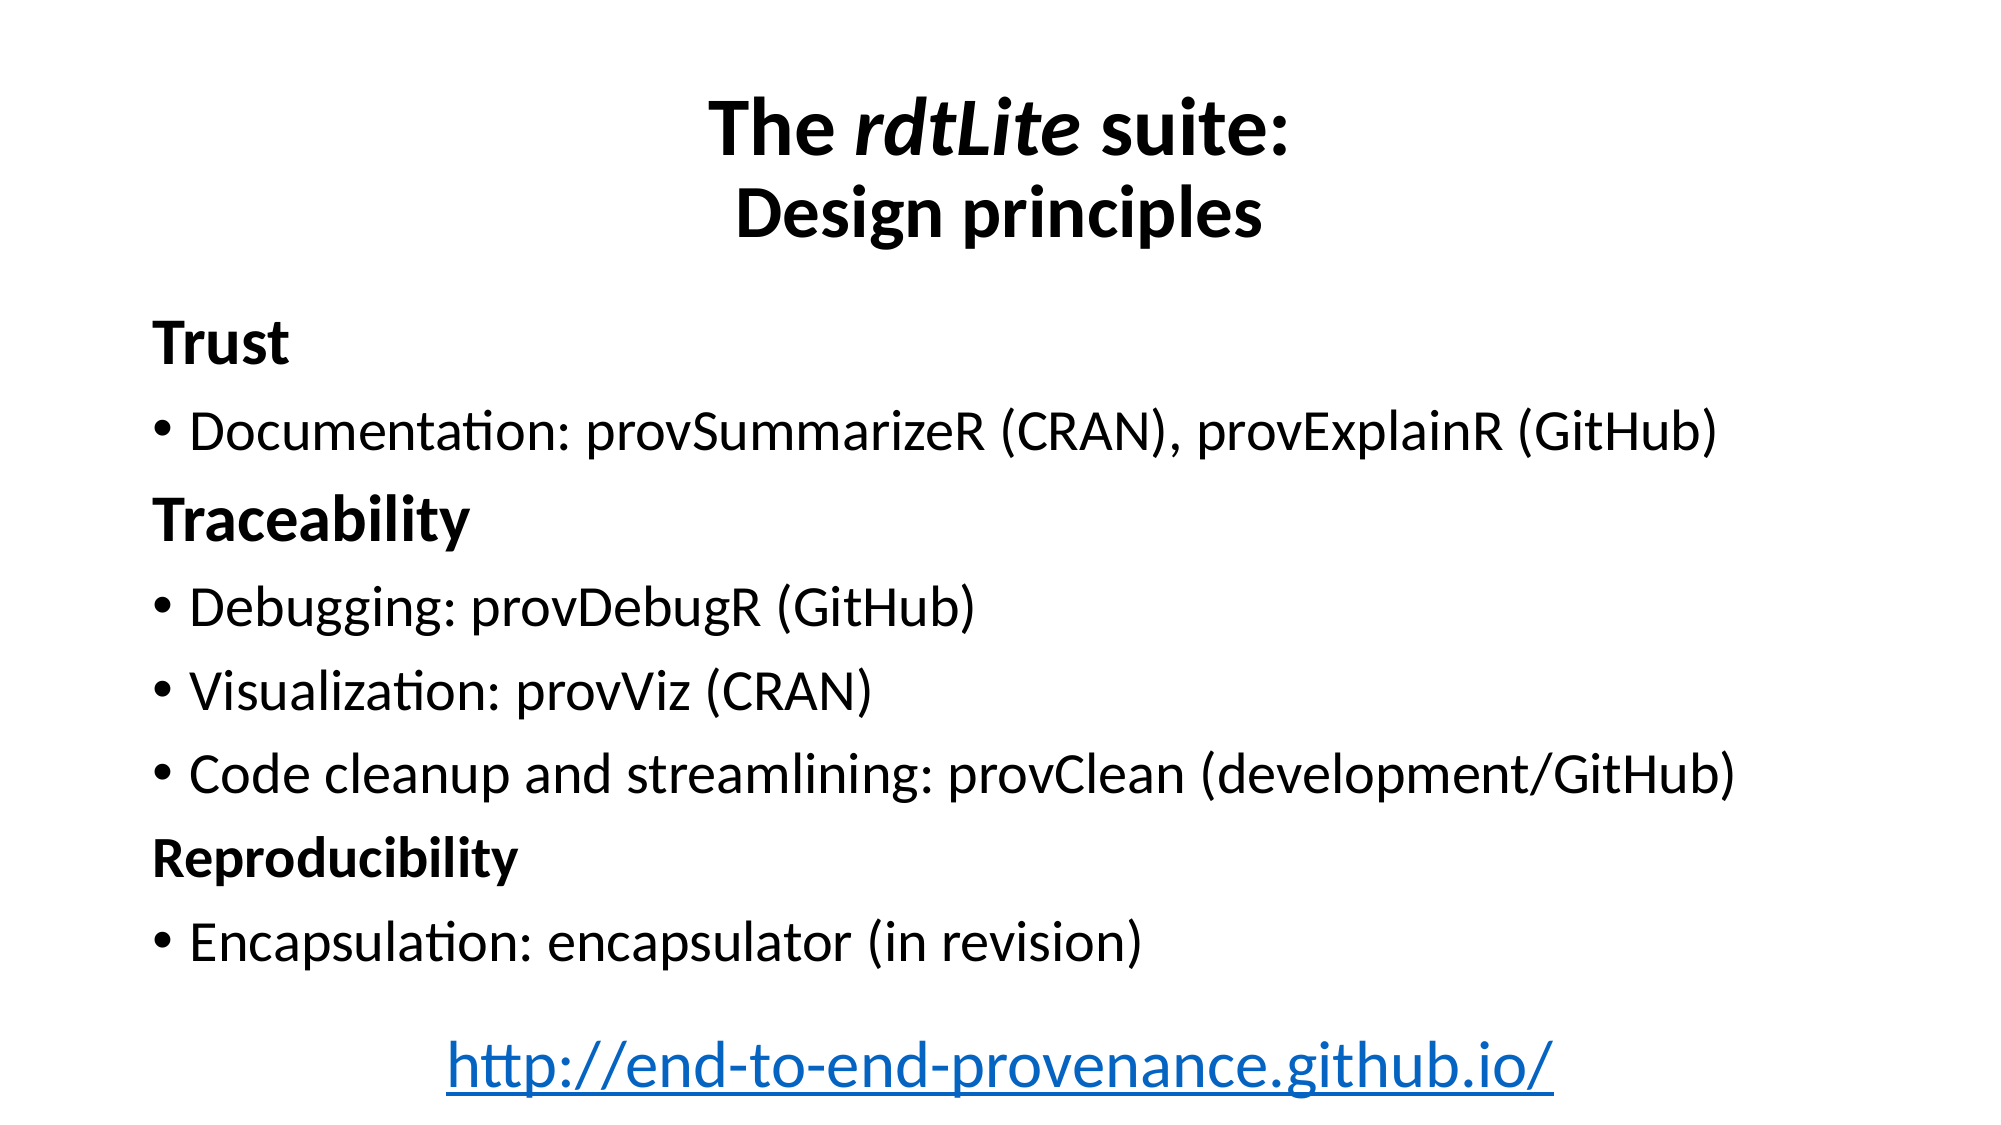

# The rdtLite suite: Design principles
Trust
Documentation: provSummarizeR (CRAN), provExplainR (GitHub)
Traceability
Debugging: provDebugR (GitHub)
Visualization: provViz (CRAN)
Code cleanup and streamlining: provClean (development/GitHub)
Reproducibility
Encapsulation: encapsulator (in revision)
http://end-to-end-provenance.github.io/